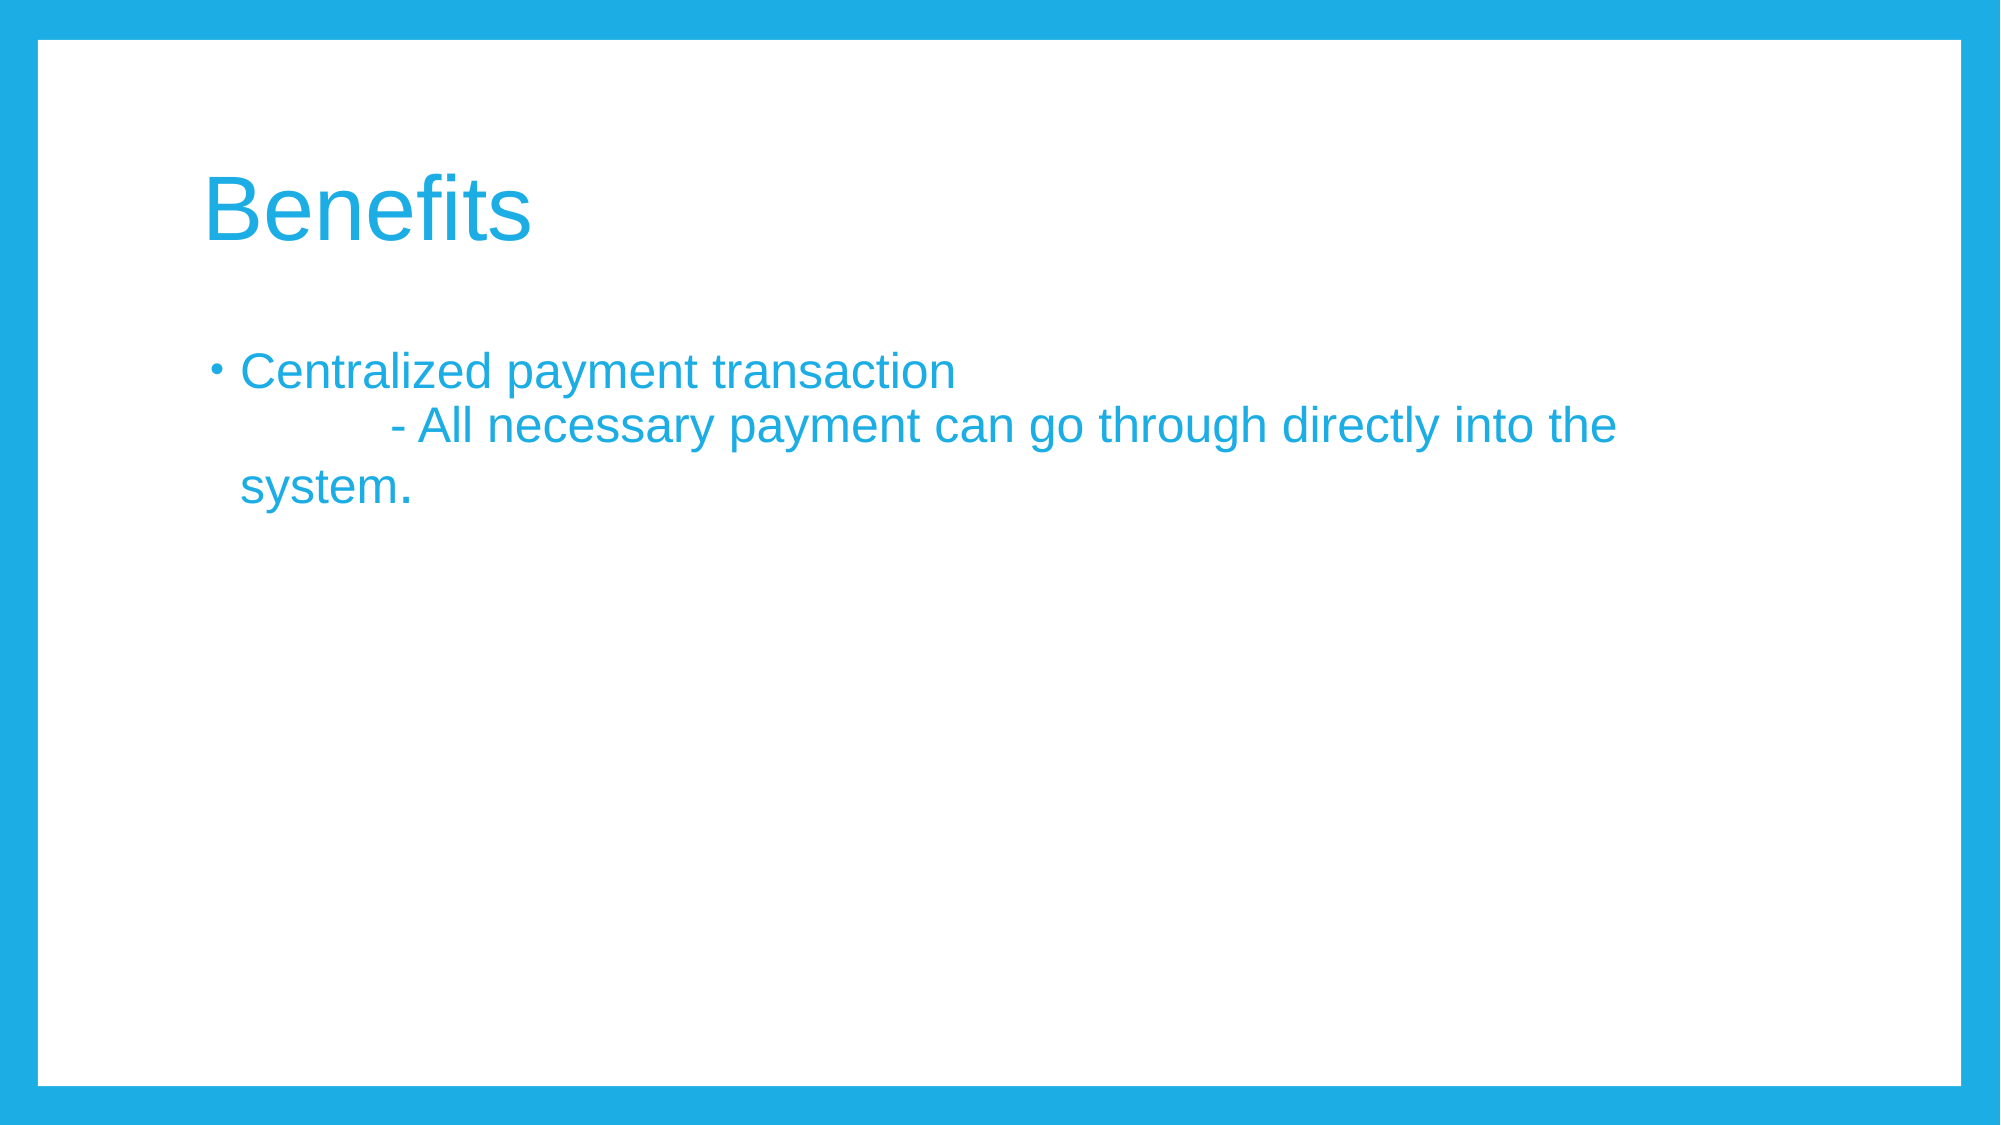

# Benefits
Centralized payment transaction
	- All necessary payment can go through directly into the system.